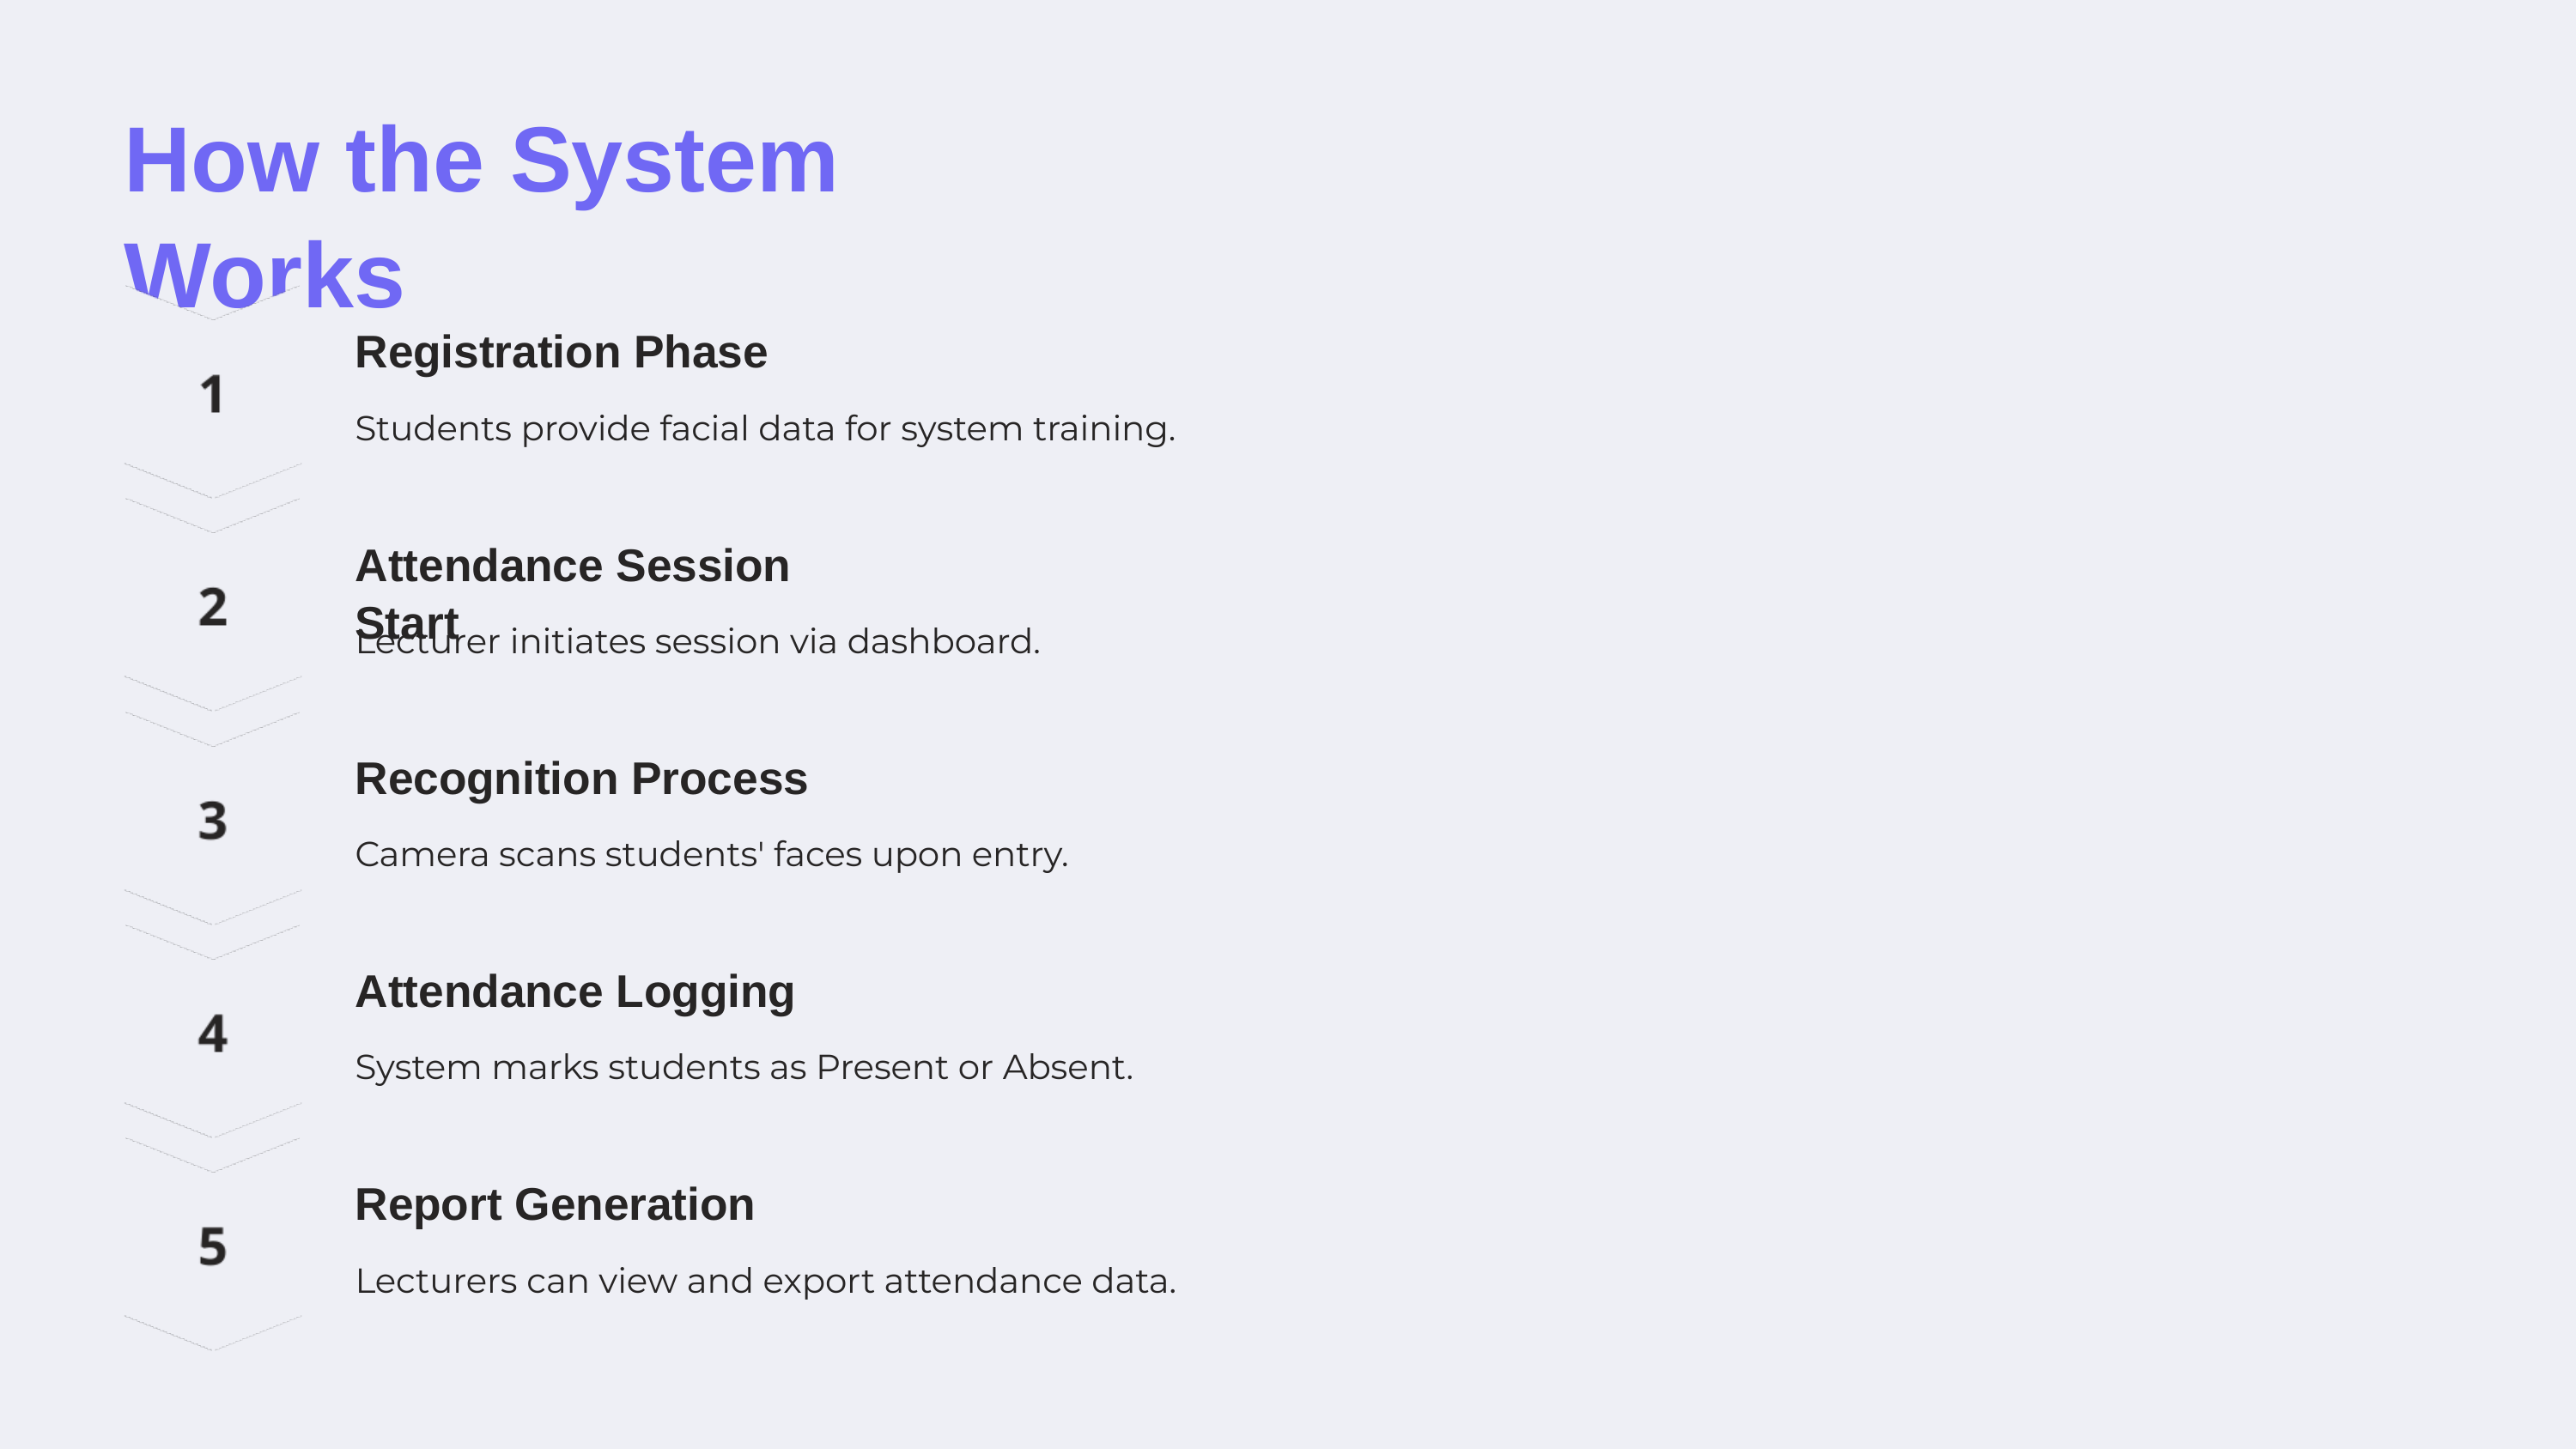

How the System Works

Registration Phase

Students provide facial data for system training.

Attendance Session Start

Lecturer initiates session via dashboard.

Recognition Process

Camera scans students' faces upon entry.

Attendance Logging

System marks students as Present or Absent.

Report Generation

Lecturers can view and export attendance data.